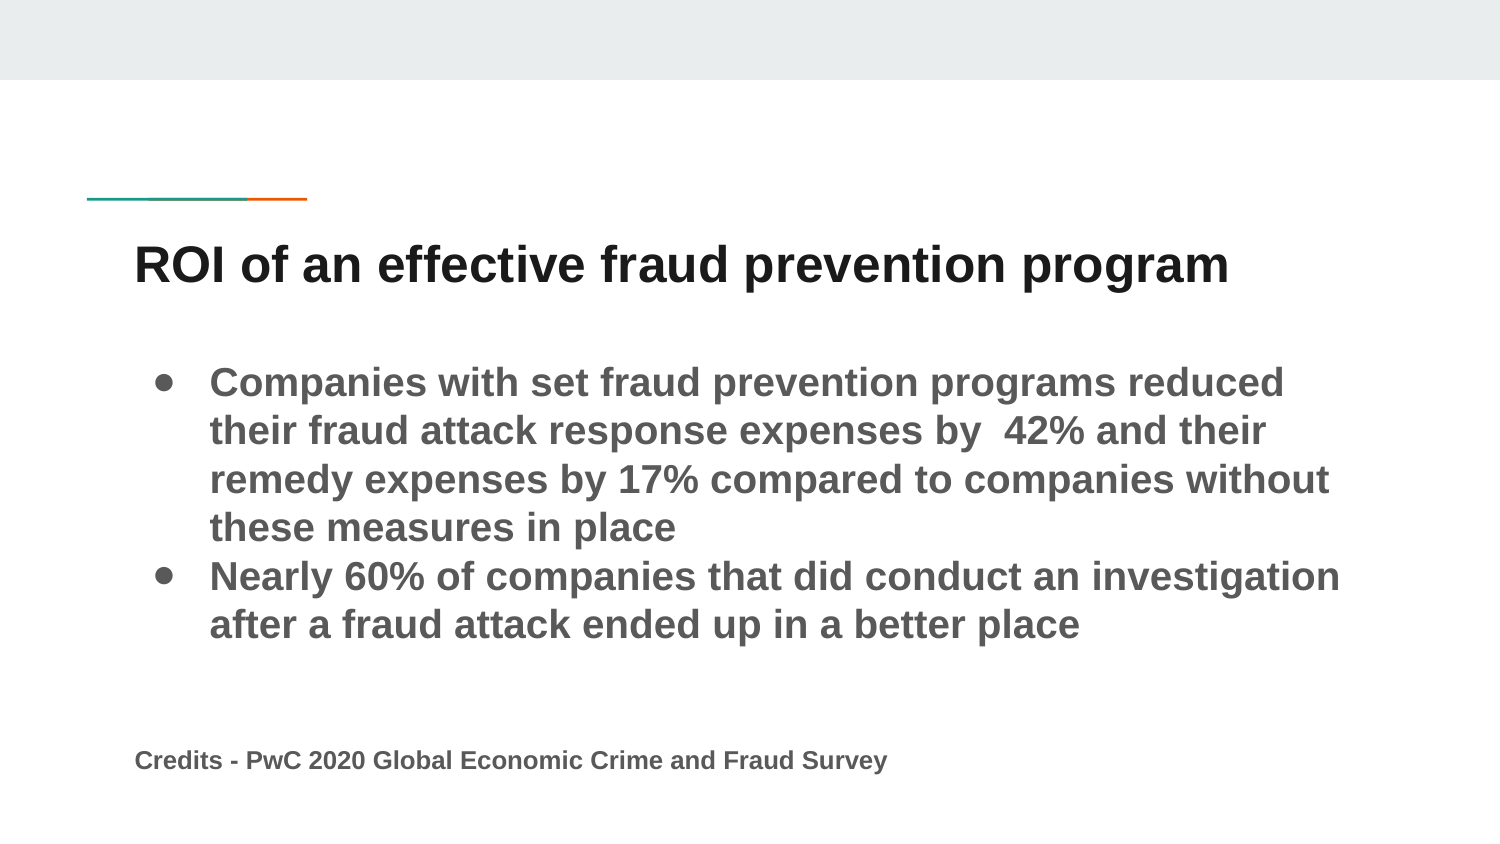

# ROI of an effective fraud prevention program
Companies with set fraud prevention programs reduced their fraud attack response expenses by  42% and their remedy expenses by 17% compared to companies without these measures in place
Nearly 60% of companies that did conduct an investigation after a fraud attack ended up in a better place

Credits - PwC 2020 Global Economic Crime and Fraud Survey